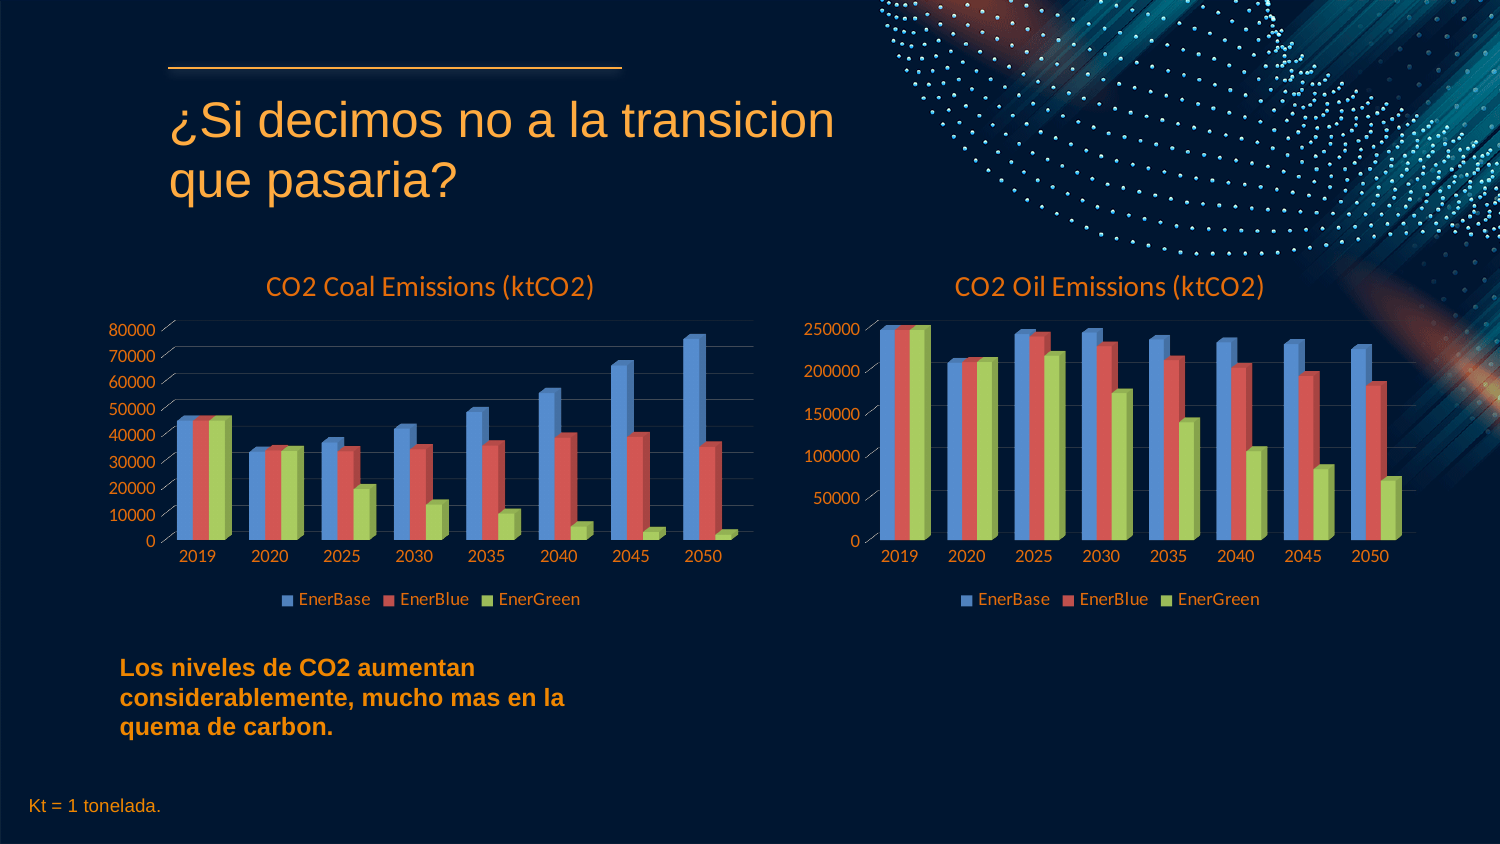

# ¿Si decimos no a la transicion que pasaria?

[unsupported chart]

[unsupported chart]

Los niveles de CO2 aumentan considerablemente, mucho mas en la quema de carbon.
Kt = 1 tonelada.